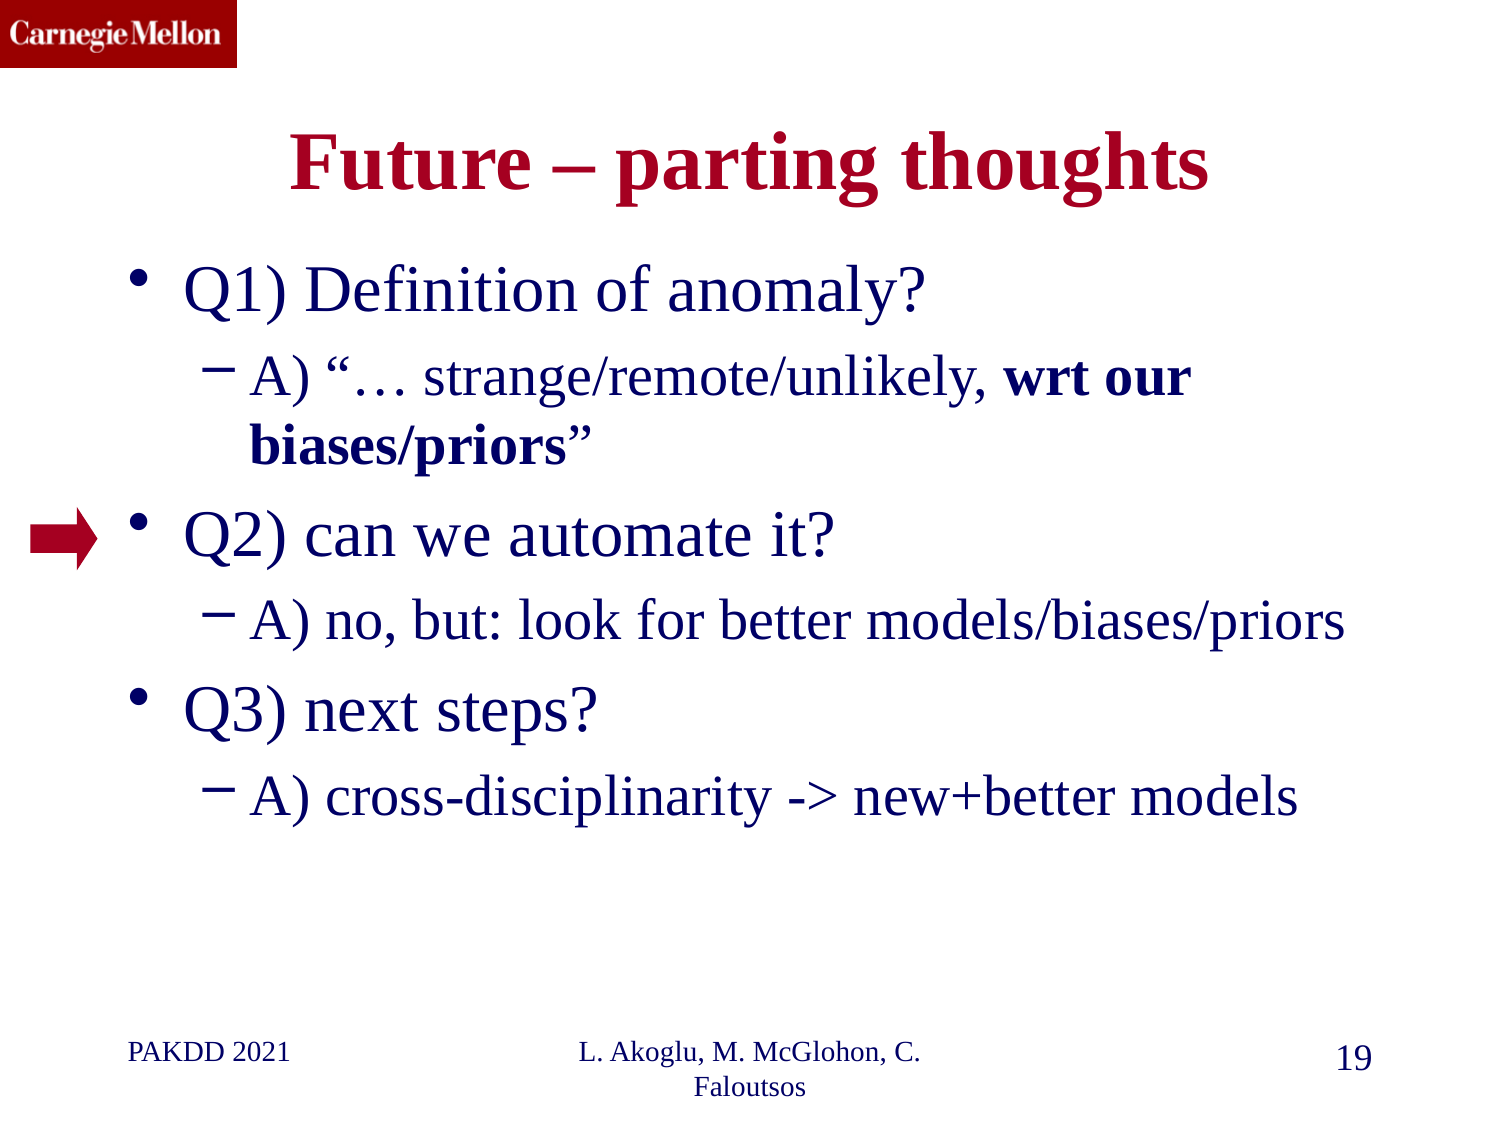

# Future – parting thoughts
Q1) Definition of anomaly?
A) “… strange/remote/unlikely, wrt our biases/priors”
Q2) can we automate it?
A) no, but: look for better models/biases/priors
Q3) next steps?
A) cross-disciplinarity -> new+better models

PAKDD 2021
L. Akoglu, M. McGlohon, C. Faloutsos
19